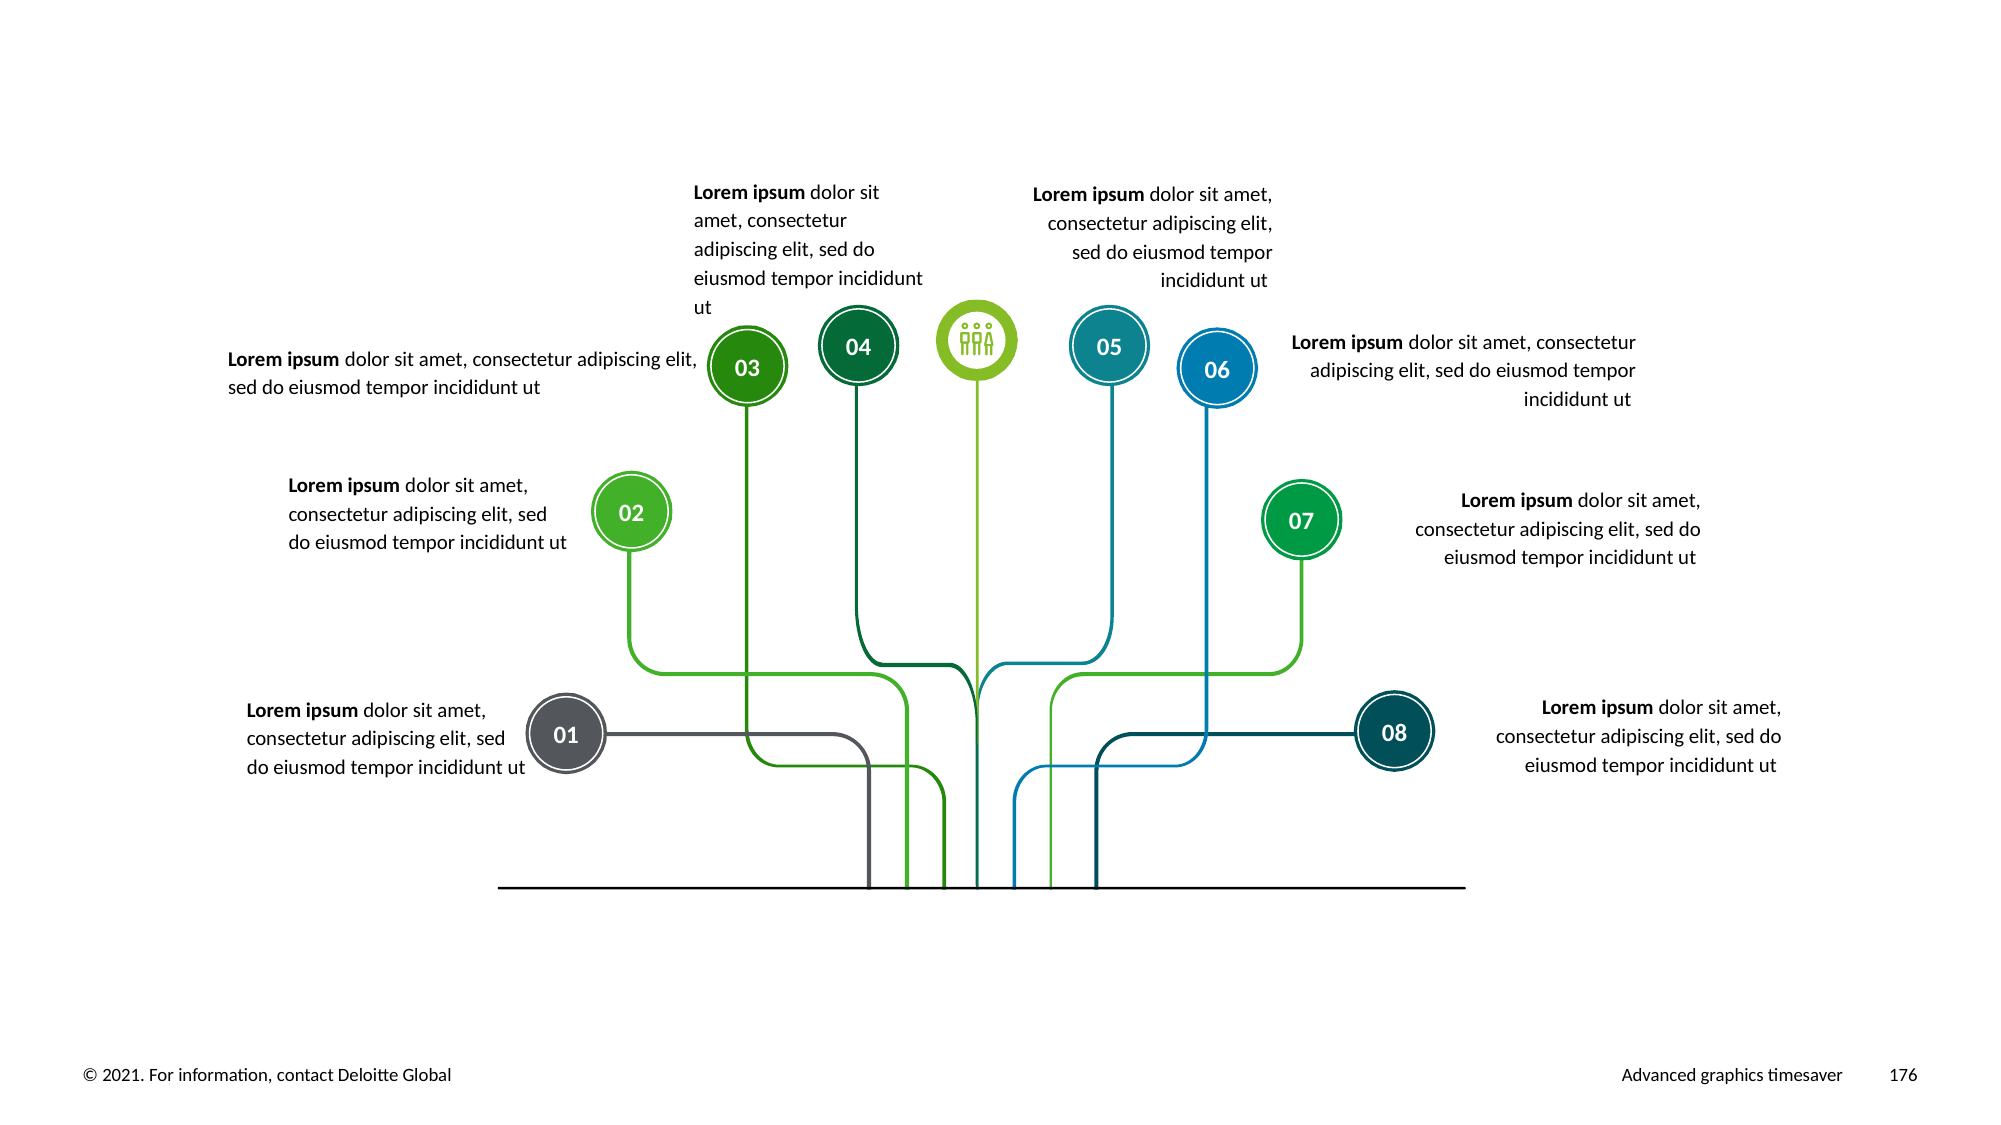

Lorem ipsum dolor sit amet, consectetur adipiscing elit, sed do eiusmod tempor incididunt ut
Lorem ipsum dolor sit amet, consectetur adipiscing elit, sed do eiusmod tempor incididunt ut

04
05

Lorem ipsum dolor sit amet, consectetur adipiscing elit, sed do eiusmod tempor incididunt ut
03
06

Lorem ipsum dolor sit amet, consectetur adipiscing elit, sed do eiusmod tempor incididunt ut

Lorem ipsum dolor sit amet, consectetur adipiscing elit, sed do eiusmod tempor incididunt ut
02

07
Lorem ipsum dolor sit amet, consectetur adipiscing elit, sed do eiusmod tempor incididunt ut

08
Lorem ipsum dolor sit amet, consectetur adipiscing elit, sed do eiusmod tempor incididunt ut
Lorem ipsum dolor sit amet, consectetur adipiscing elit, sed do eiusmod tempor incididunt ut
01